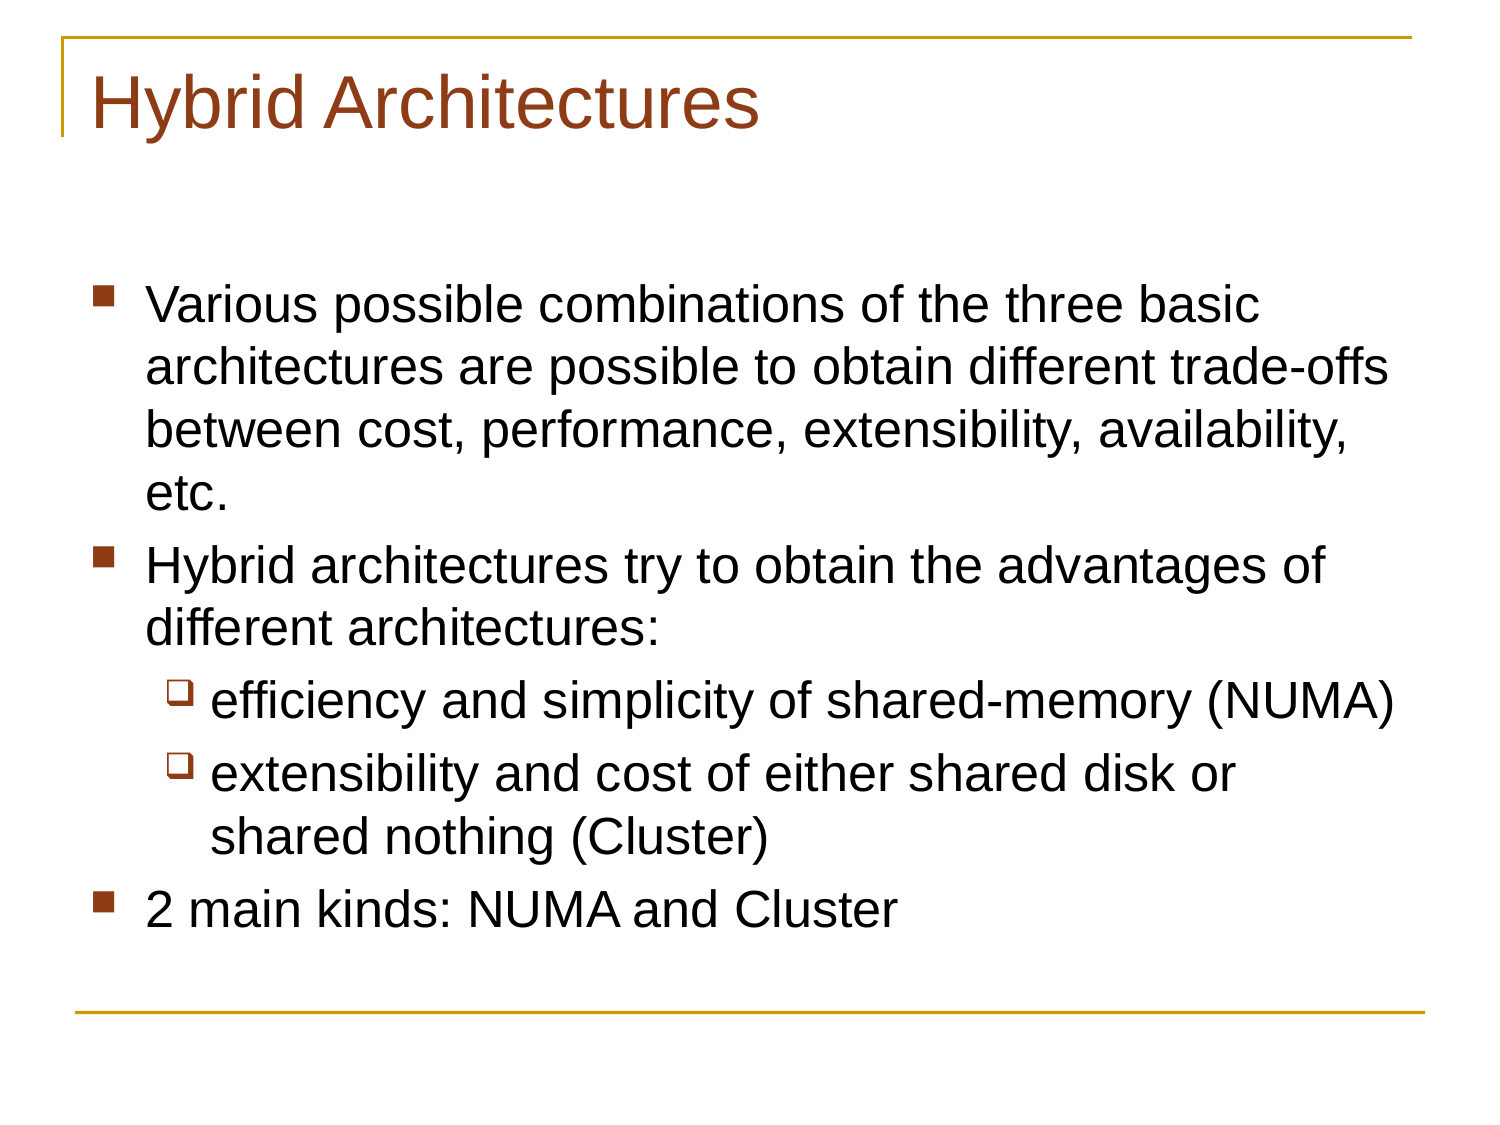

# Hybrid Architectures
Various possible combinations of the three basic architectures are possible to obtain different trade-offs between cost, performance, extensibility, availability, etc.
Hybrid architectures try to obtain the advantages of different architectures:
efficiency and simplicity of shared-memory (NUMA)
extensibility and cost of either shared disk or shared nothing (Cluster)
2 main kinds: NUMA and Cluster